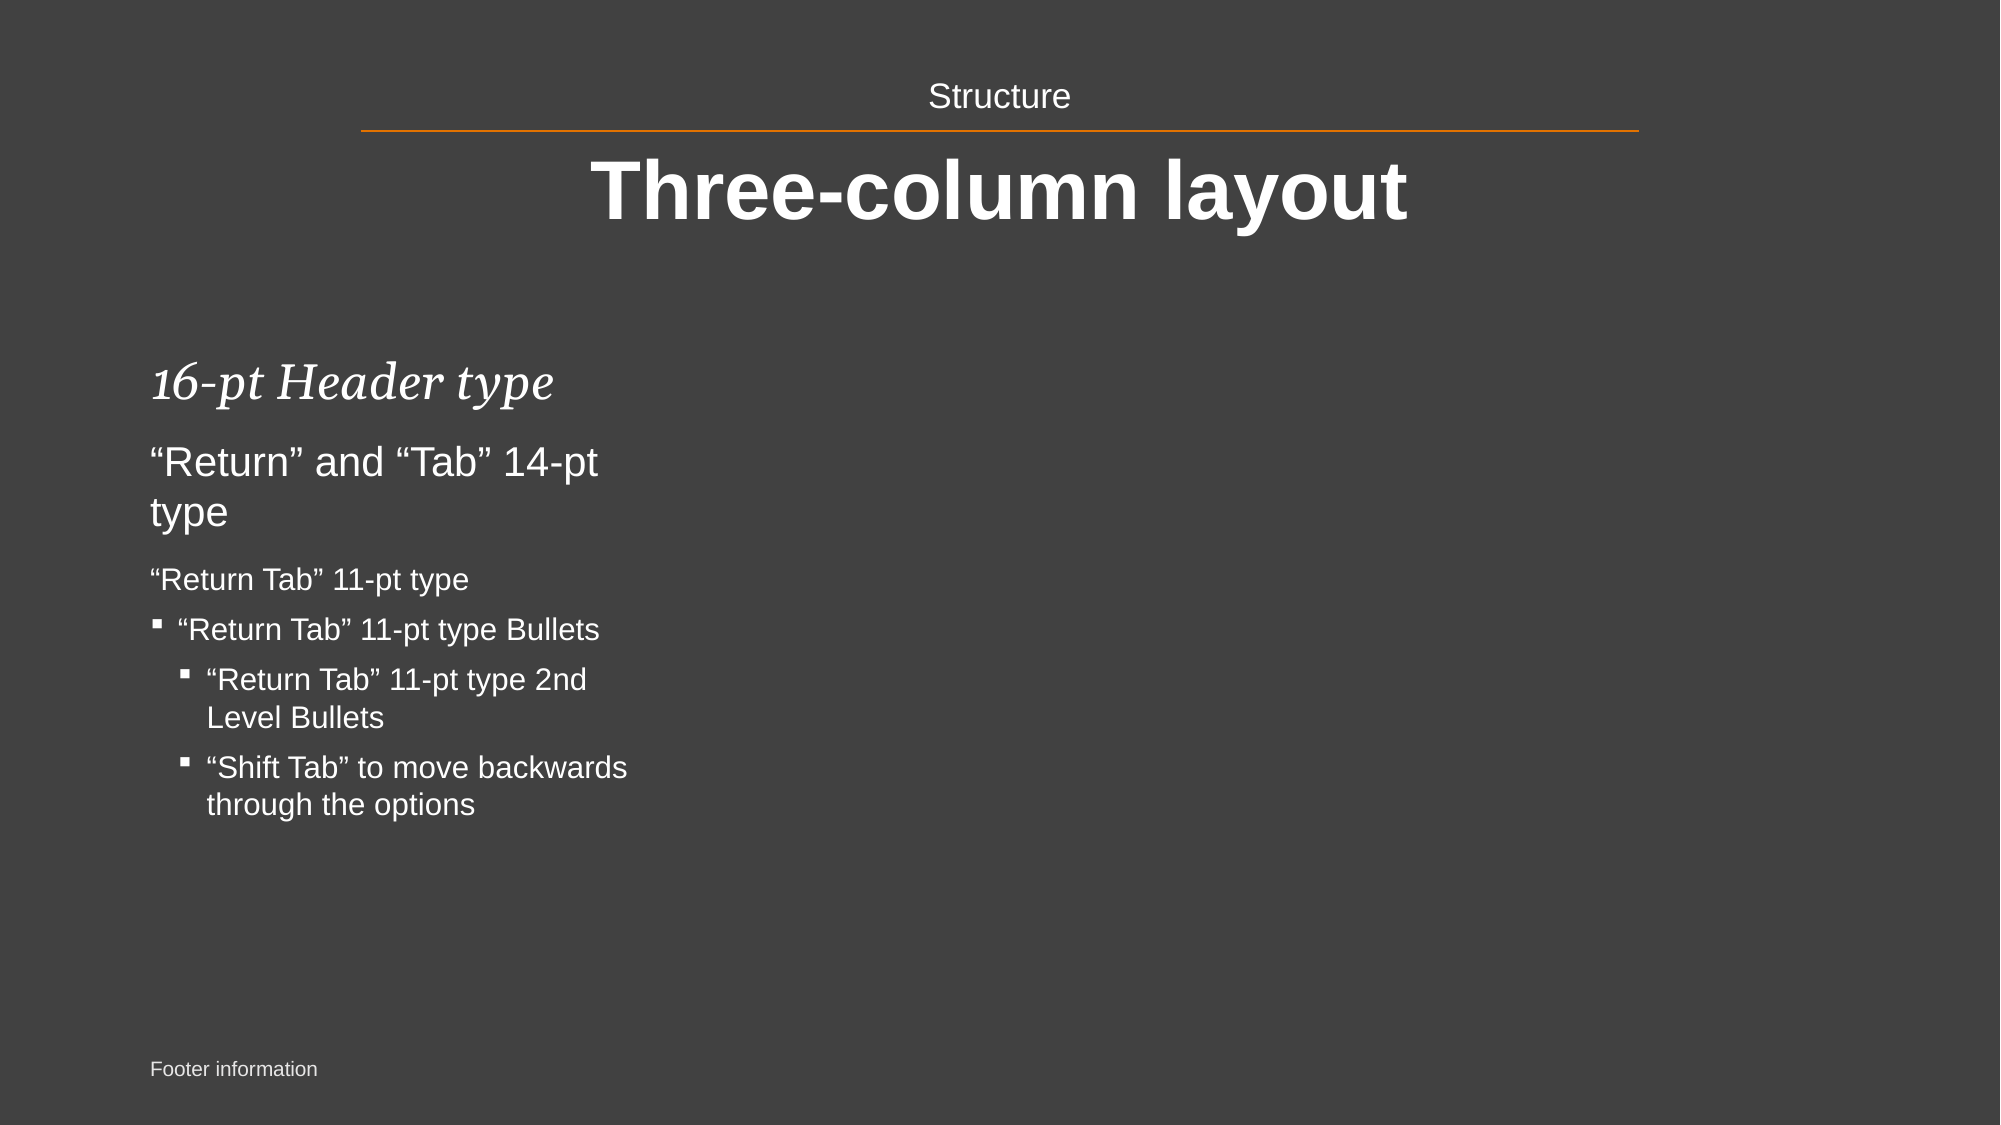

Structure
# Three-column layout
16-pt Header type
“Return” and “Tab” 14-pt type
“Return Tab” 11-pt type
“Return Tab” 11-pt type Bullets
“Return Tab” 11-pt type 2nd Level Bullets
“Shift Tab” to move backwards through the options

Footer information